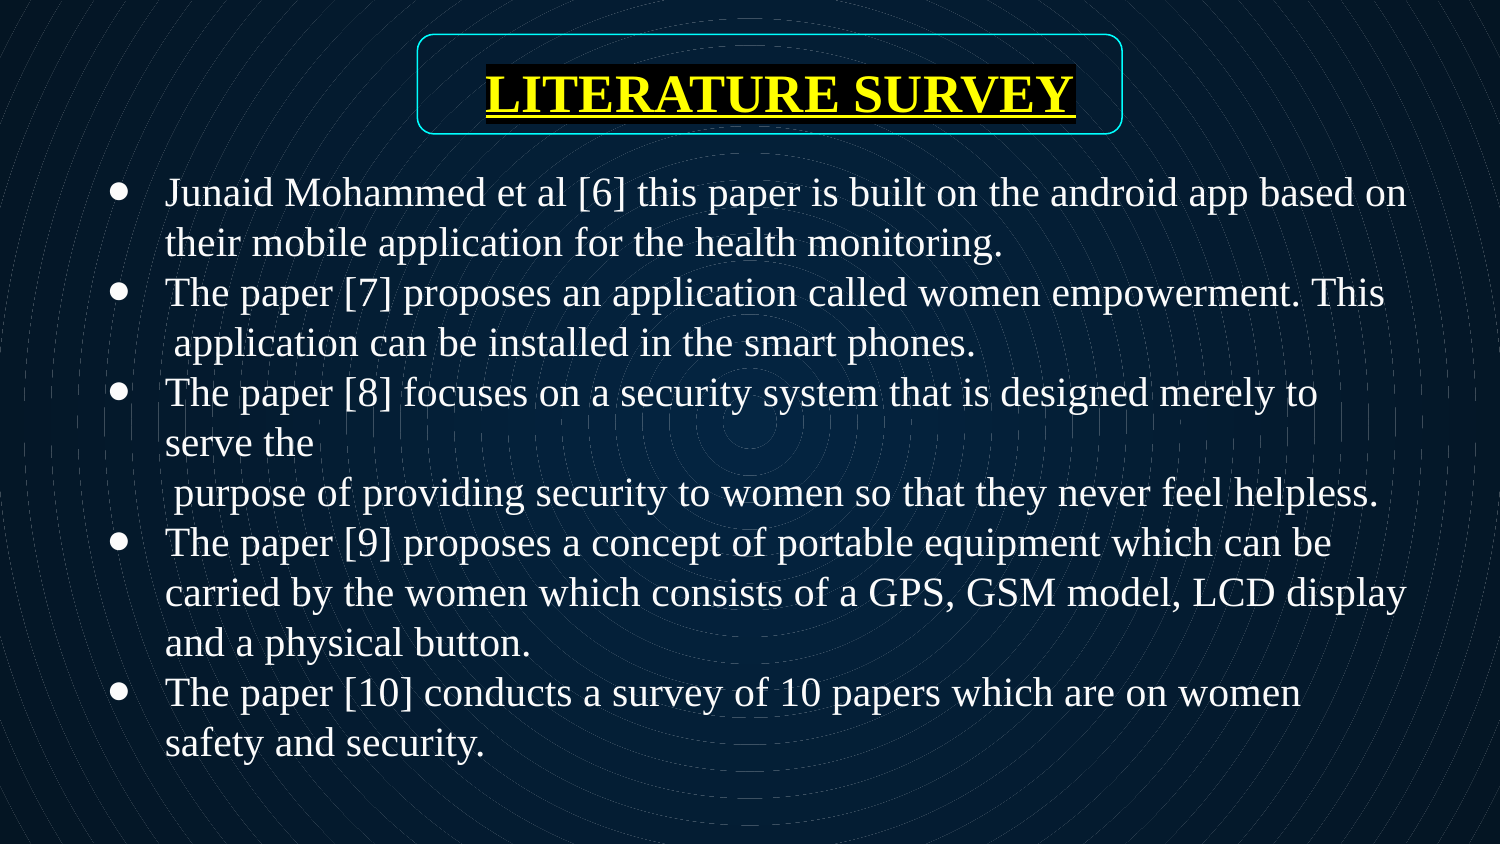

# LITERATURE SURVEY

Junaid Mohammed et al [6] this paper is built on the android app based on their mobile application for the health monitoring.
The paper [7] proposes an application called women empowerment. This
        application can be installed in the smart phones.
The paper [8] focuses on a security system that is designed merely to serve the
        purpose of providing security to women so that they never feel helpless.
The paper [9] proposes a concept of portable equipment which can be carried by the women which consists of a GPS, GSM model, LCD display and a physical button.
The paper [10] conducts a survey of 10 papers which are on women safety and security.